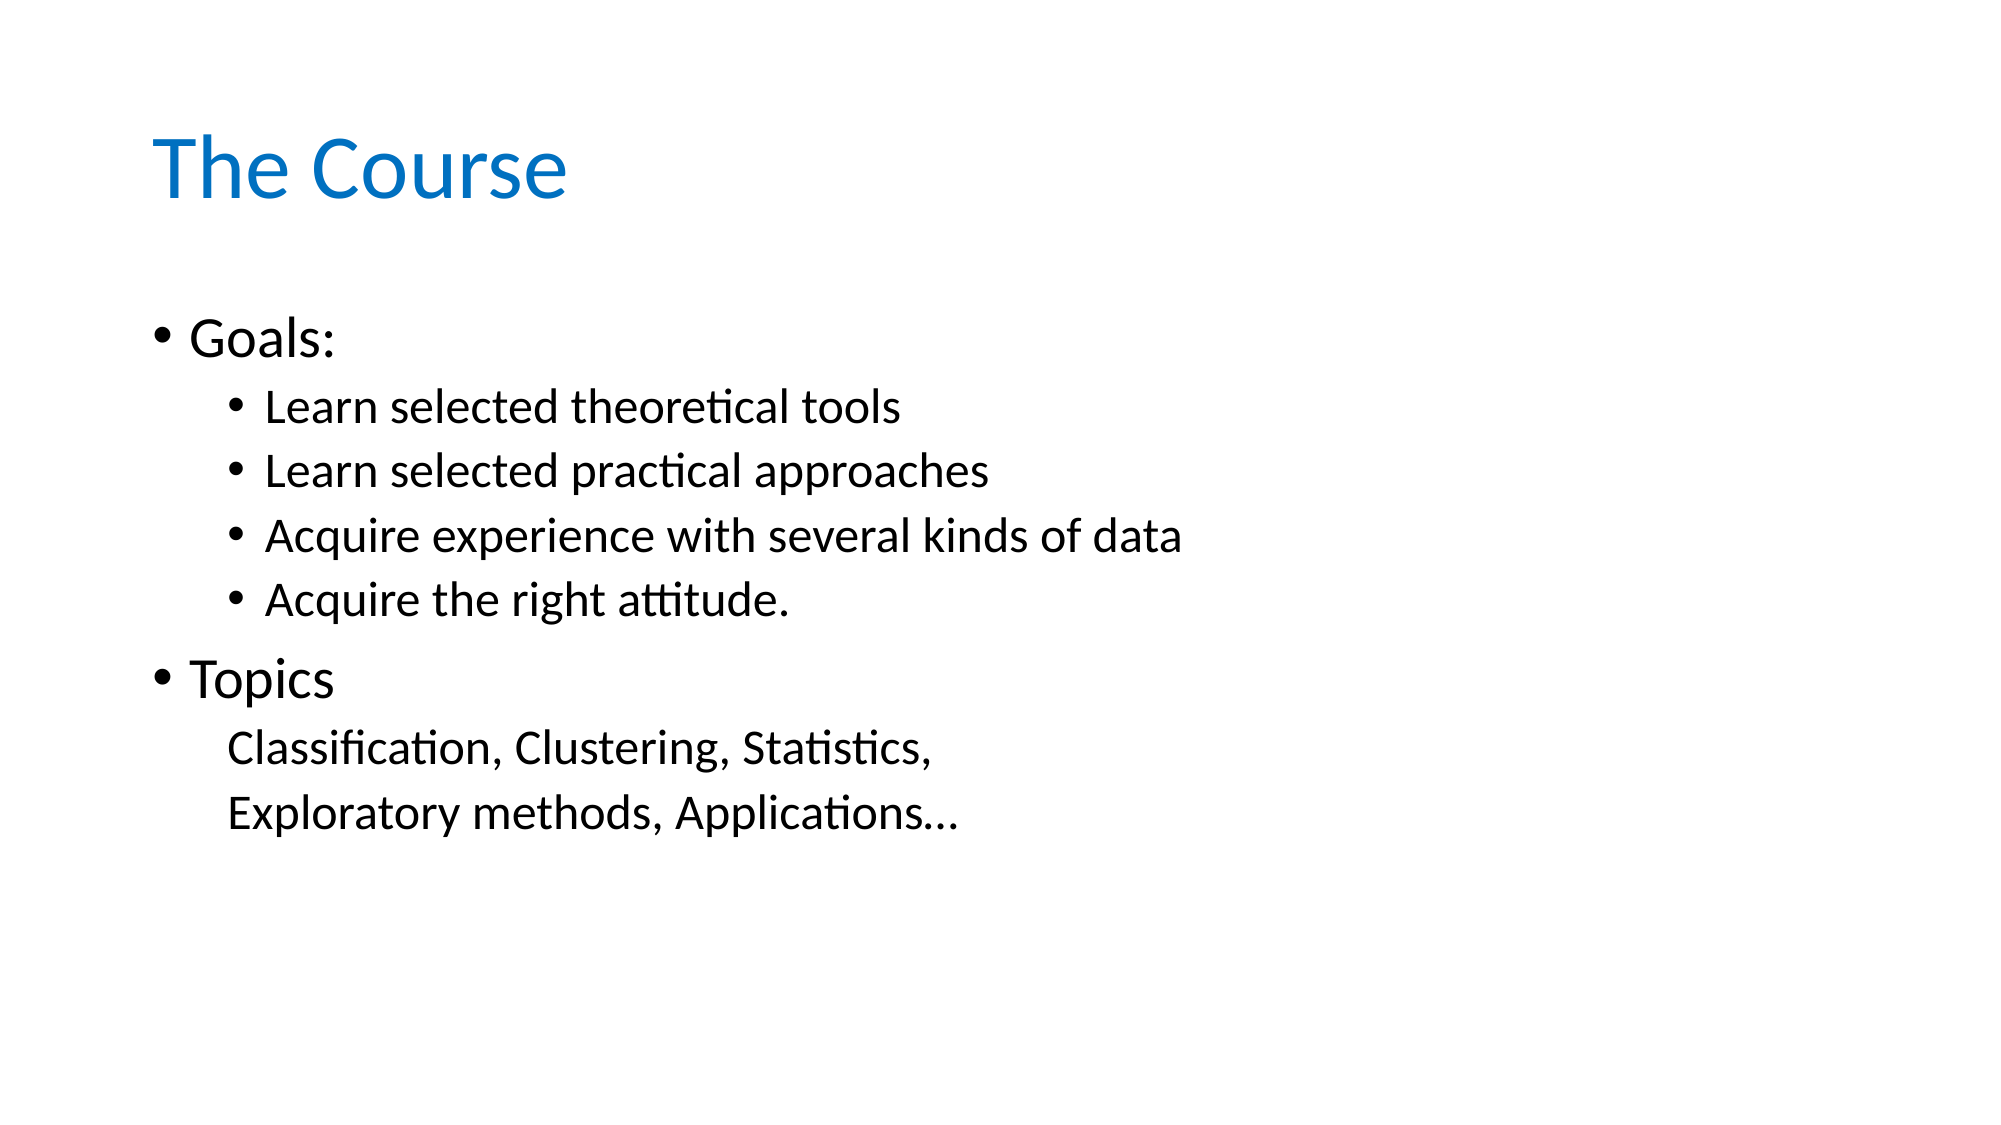

# The Course
Goals:
Learn selected theoretical tools
Learn selected practical approaches
Acquire experience with several kinds of data
Acquire the right attitude.
Topics
Classification, Clustering, Statistics,
Exploratory methods, Applications…